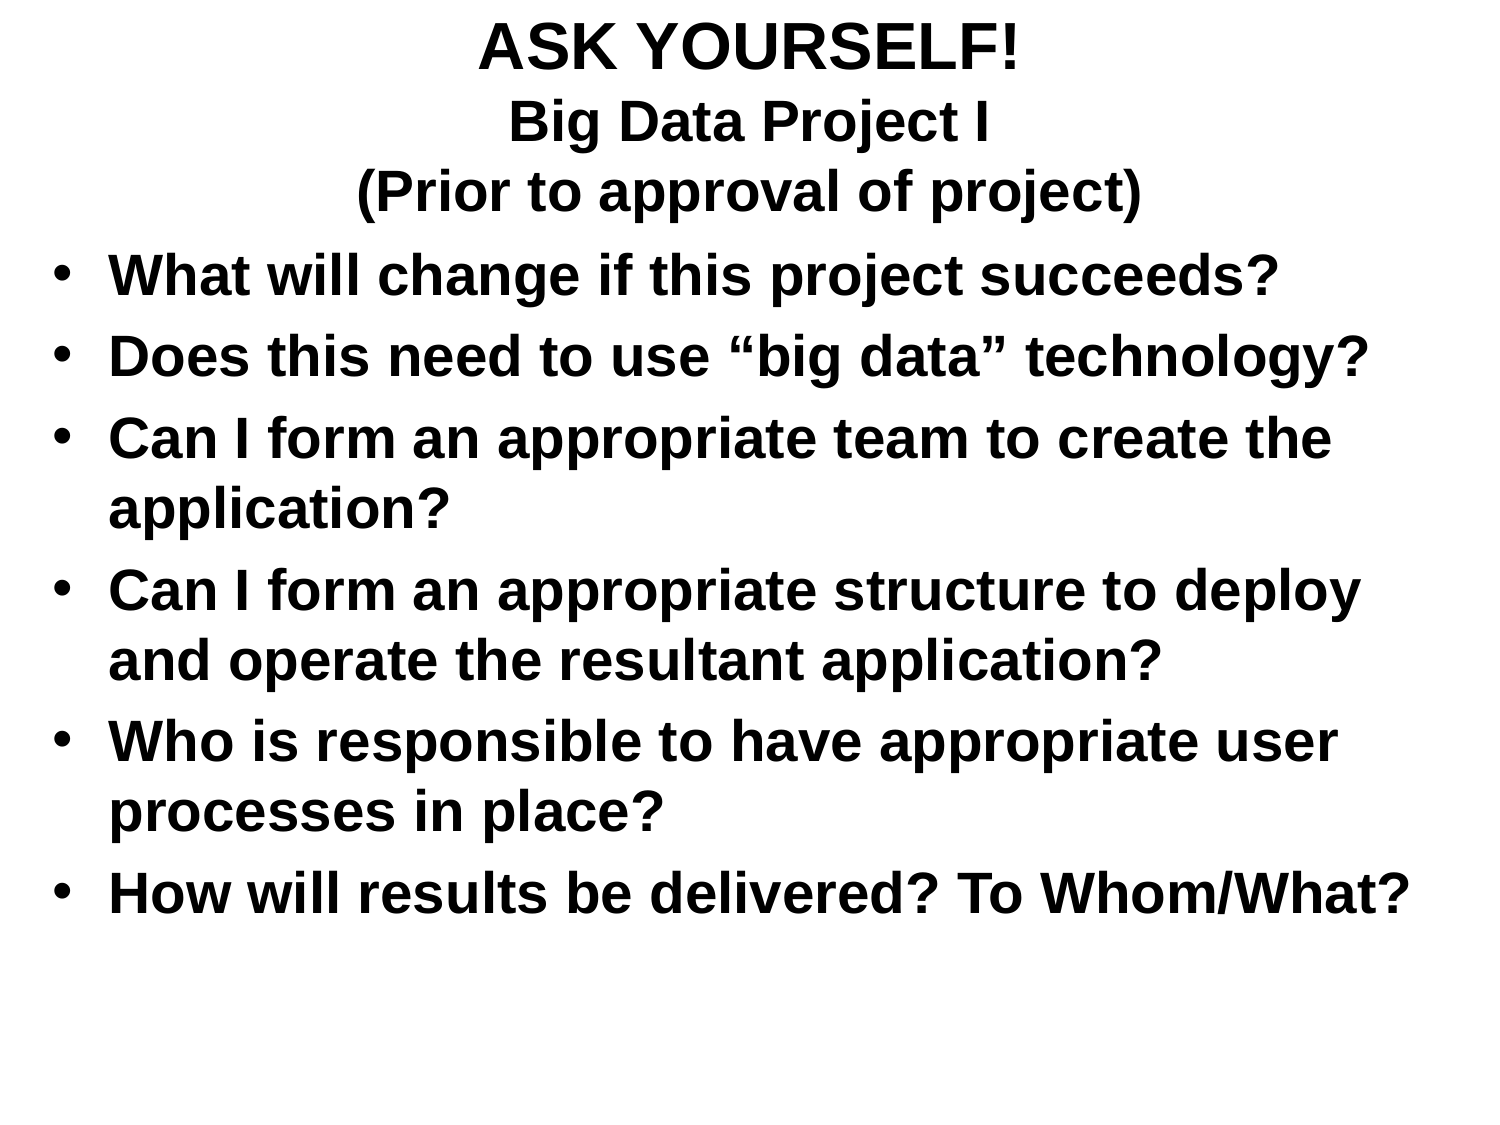

# ASK YOURSELF! Big Data Project I (Prior to approval of project)
What will change if this project succeeds?
Does this need to use “big data” technology?
Can I form an appropriate team to create the application?
Can I form an appropriate structure to deploy and operate the resultant application?
Who is responsible to have appropriate user processes in place?
How will results be delivered? To Whom/What?